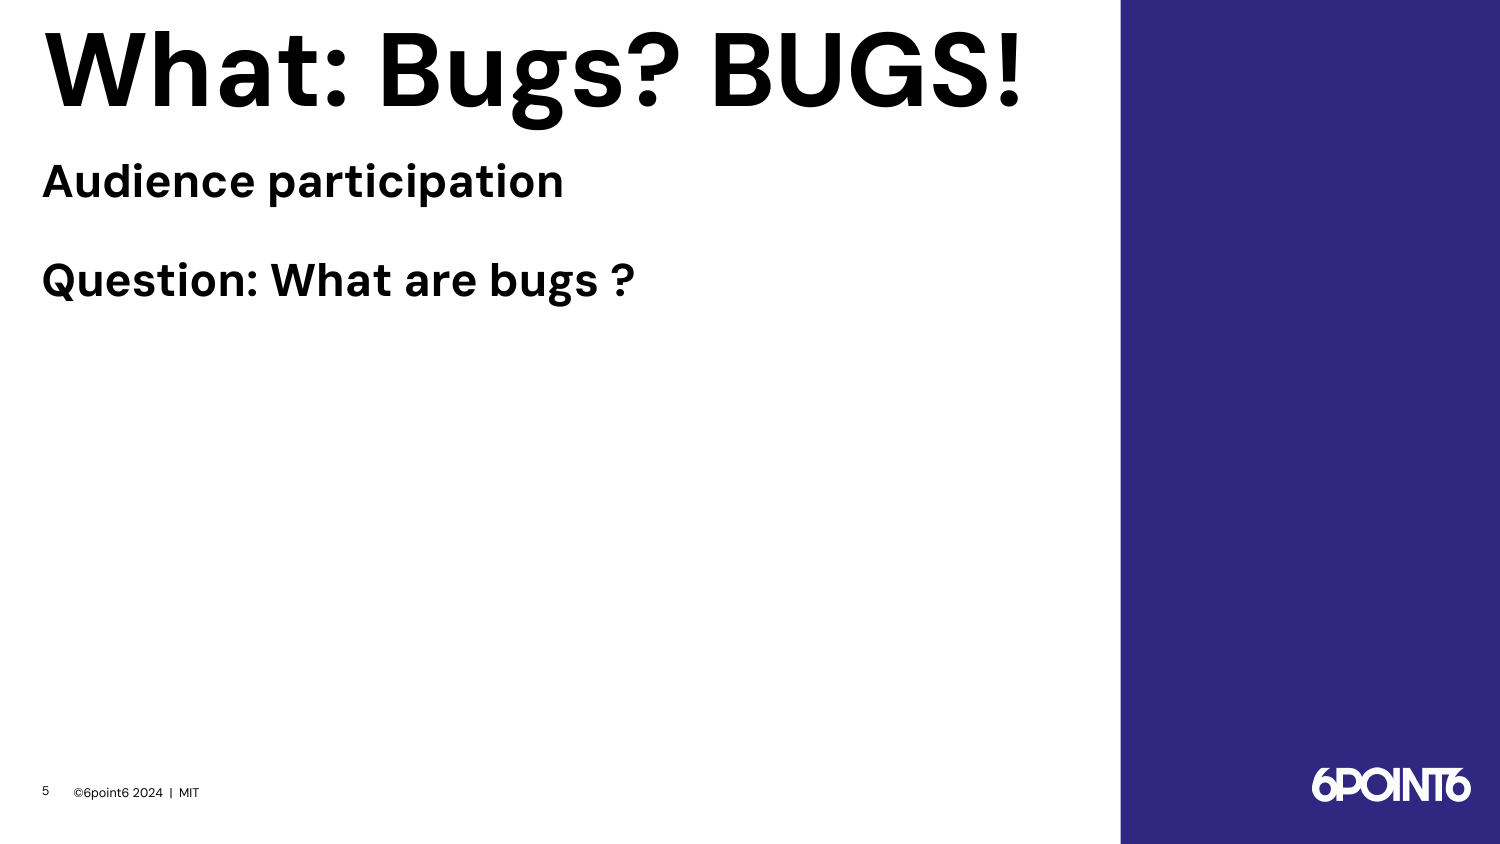

# What: Bugs? BUGS!
Audience participation
Question: What are bugs ?
5